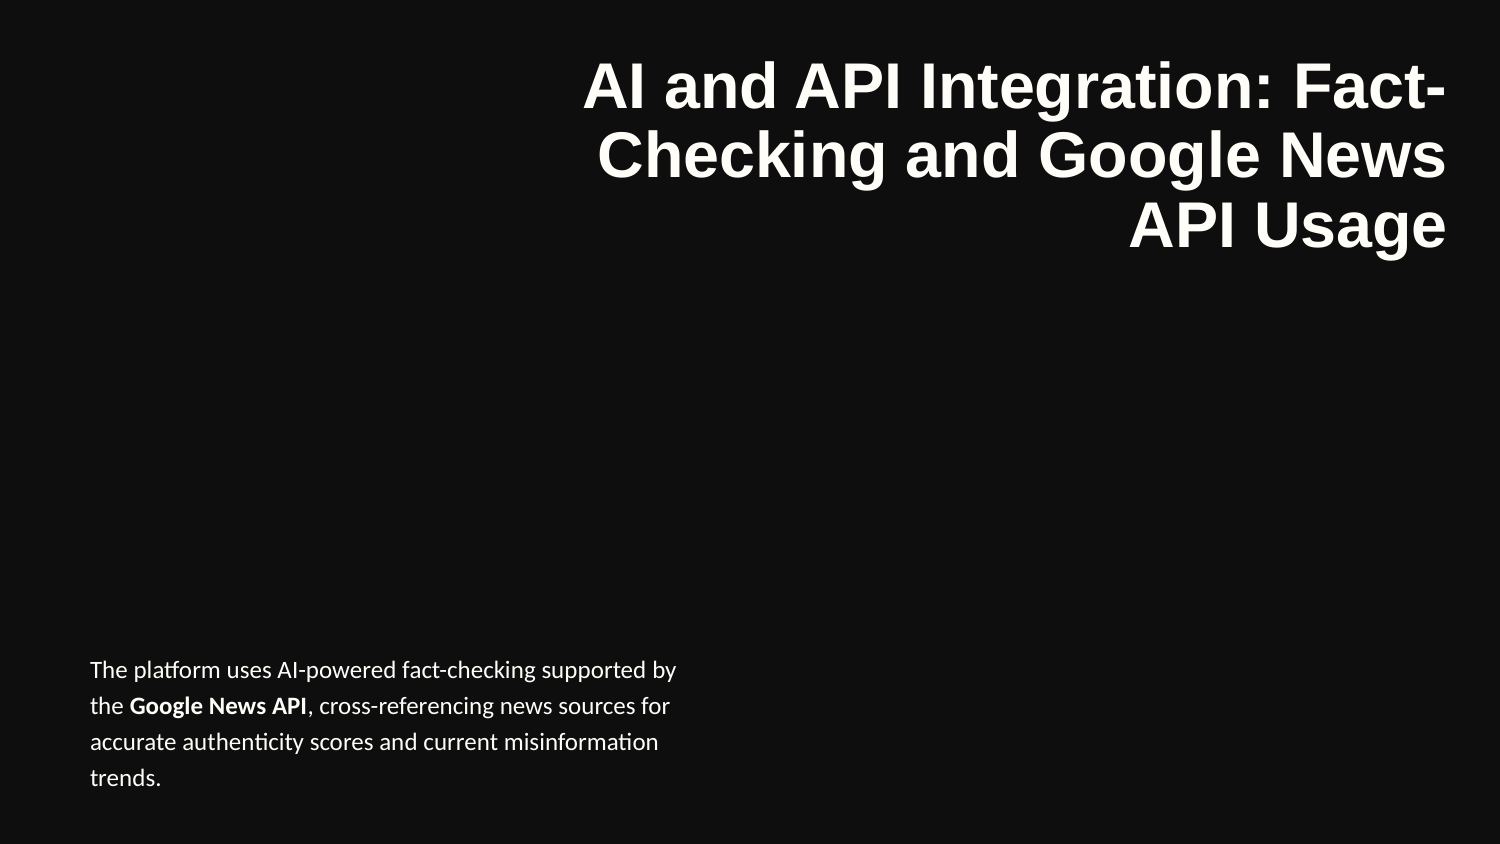

# AI and API Integration: Fact-Checking and Google News API Usage
The platform uses AI-powered fact-checking supported by the Google News API, cross-referencing news sources for accurate authenticity scores and current misinformation trends.